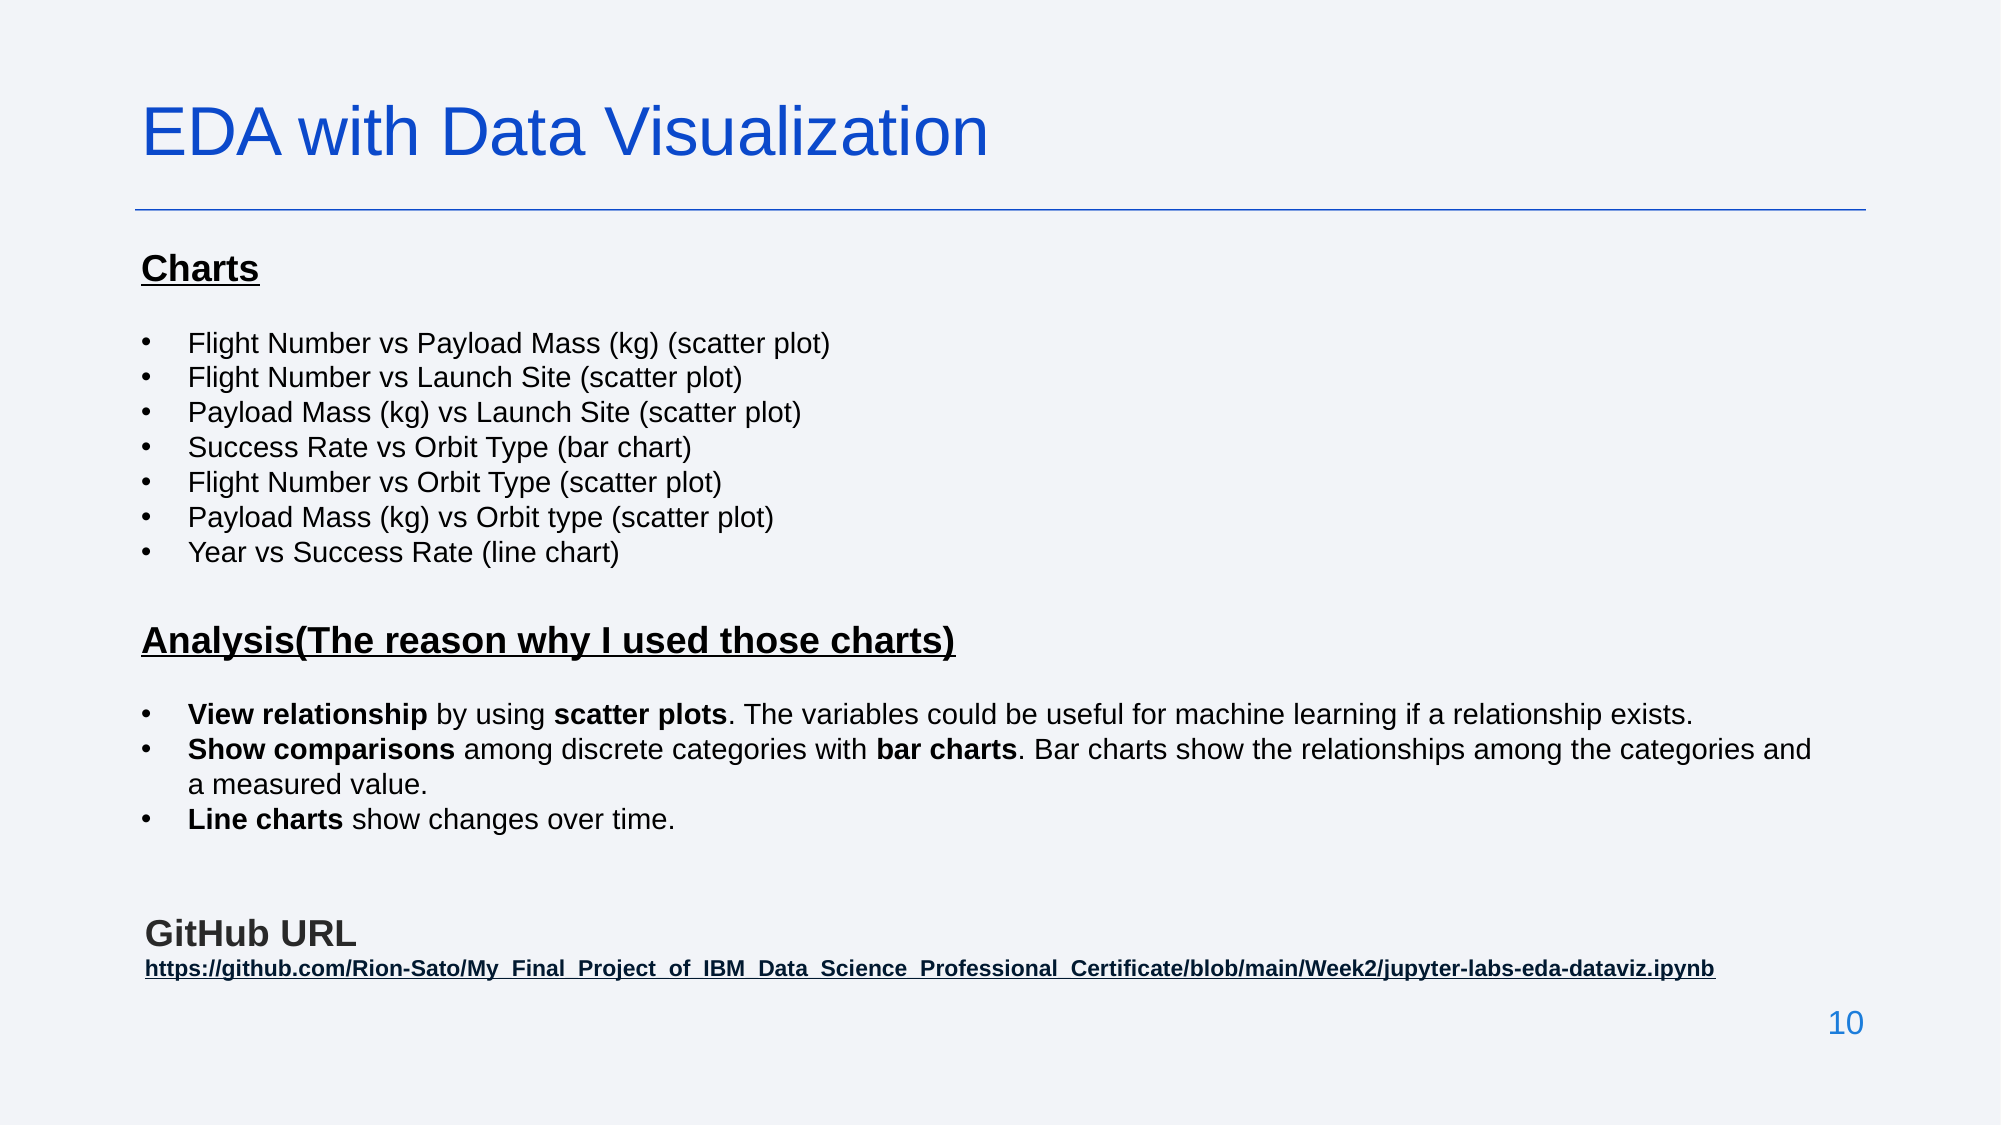

EDA with Data Visualization
Charts

Flight Number vs Payload Mass (kg) (scatter plot)
Flight Number vs Launch Site (scatter plot)
Payload Mass (kg) vs Launch Site (scatter plot)
Success Rate vs Orbit Type (bar chart)
Flight Number vs Orbit Type (scatter plot)
Payload Mass (kg) vs Orbit type (scatter plot)
Year vs Success Rate (line chart)
Analysis(The reason why I used those charts)

View relationship by using scatter plots. The variables could be useful for machine learning if a relationship exists.
Show comparisons among discrete categories with bar charts. Bar charts show the relationships among the categories and a measured value.
Line charts show changes over time.
GitHub URL
https://github.com/Rion-Sato/My_Final_Project_of_IBM_Data_Science_Professional_Certificate/blob/main/Week2/jupyter-labs-eda-dataviz.ipynb
10